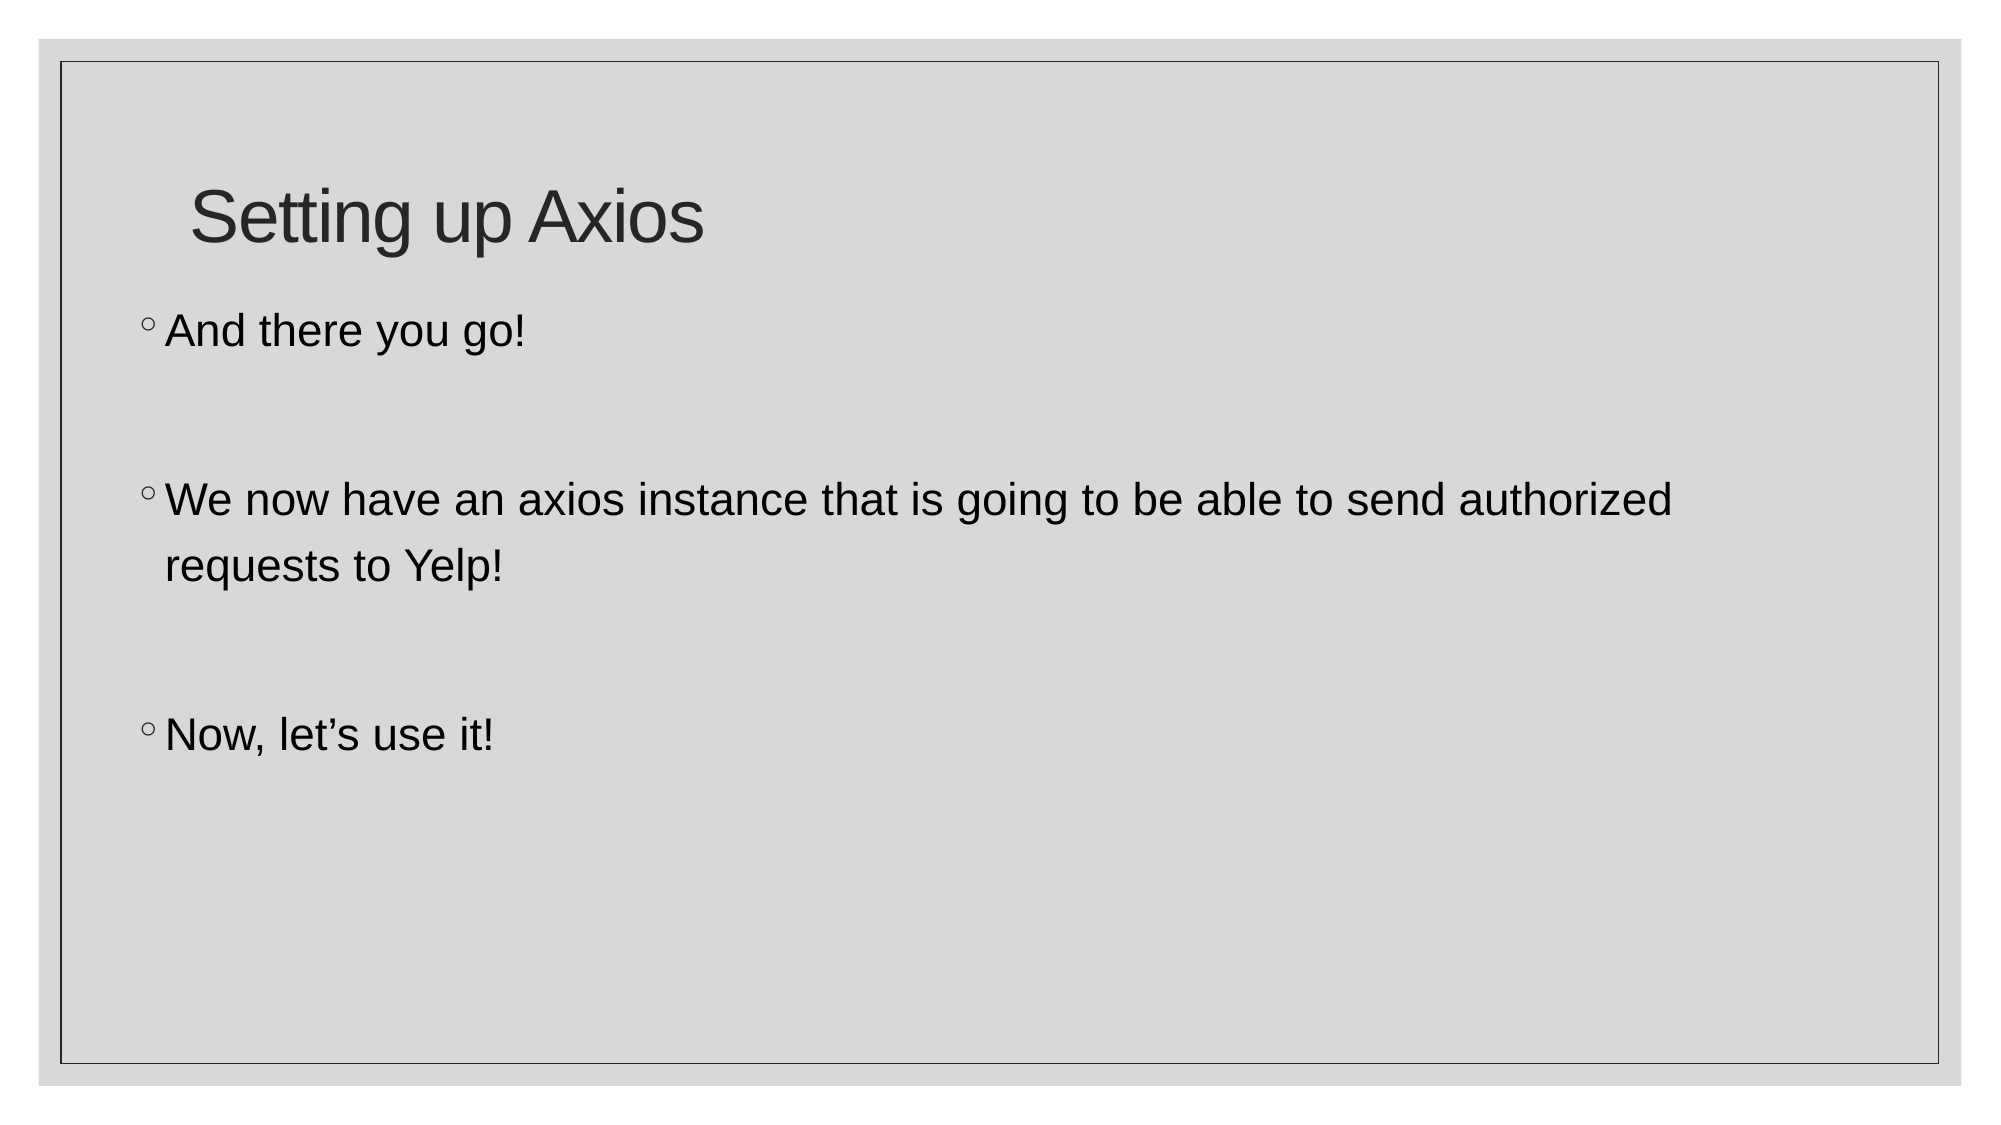

# Setting up Axios
And there you go!

We now have an axios instance that is going to be able to send authorized requests to Yelp!

Now, let’s use it!